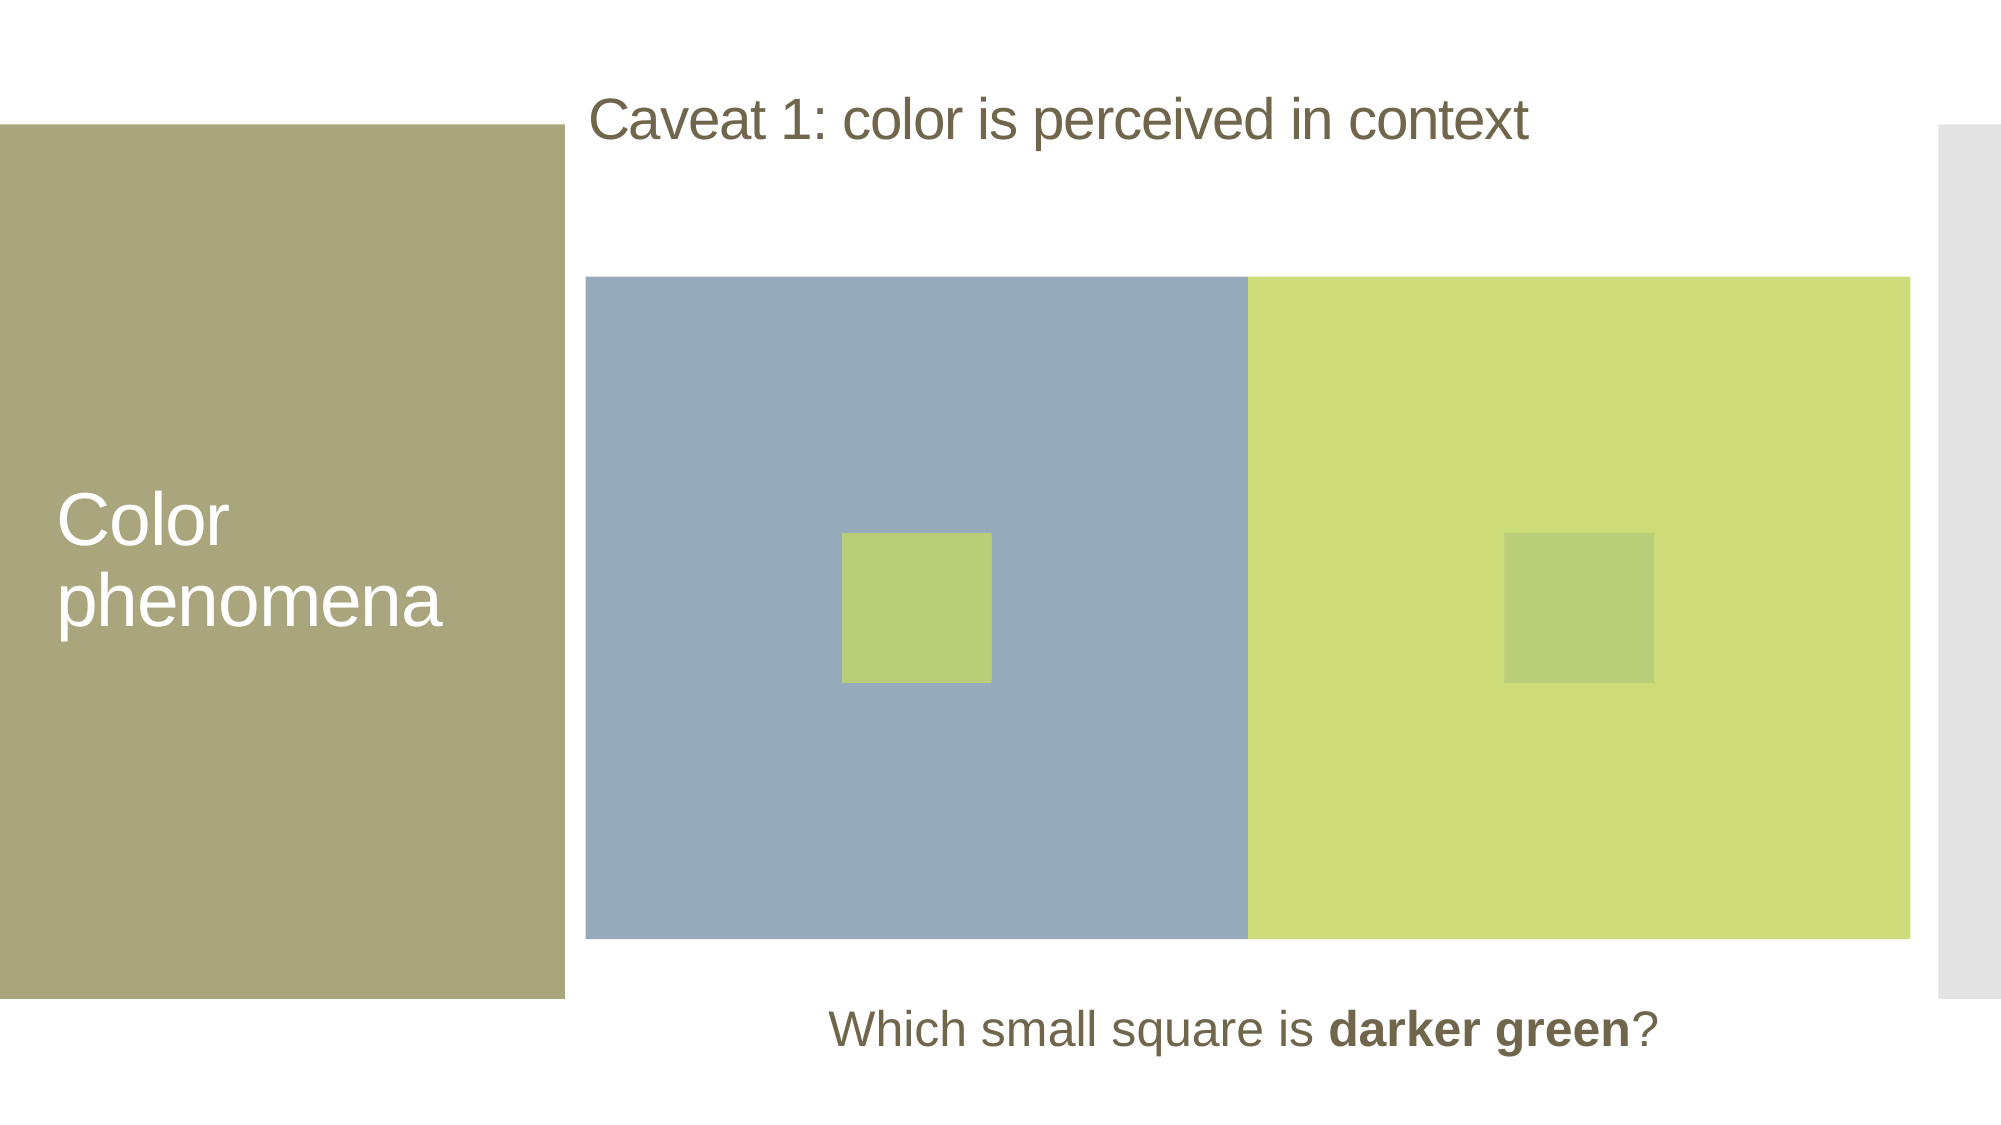

# Caveat 1: color is perceived in context
Color phenomena

Which small square is darker green?